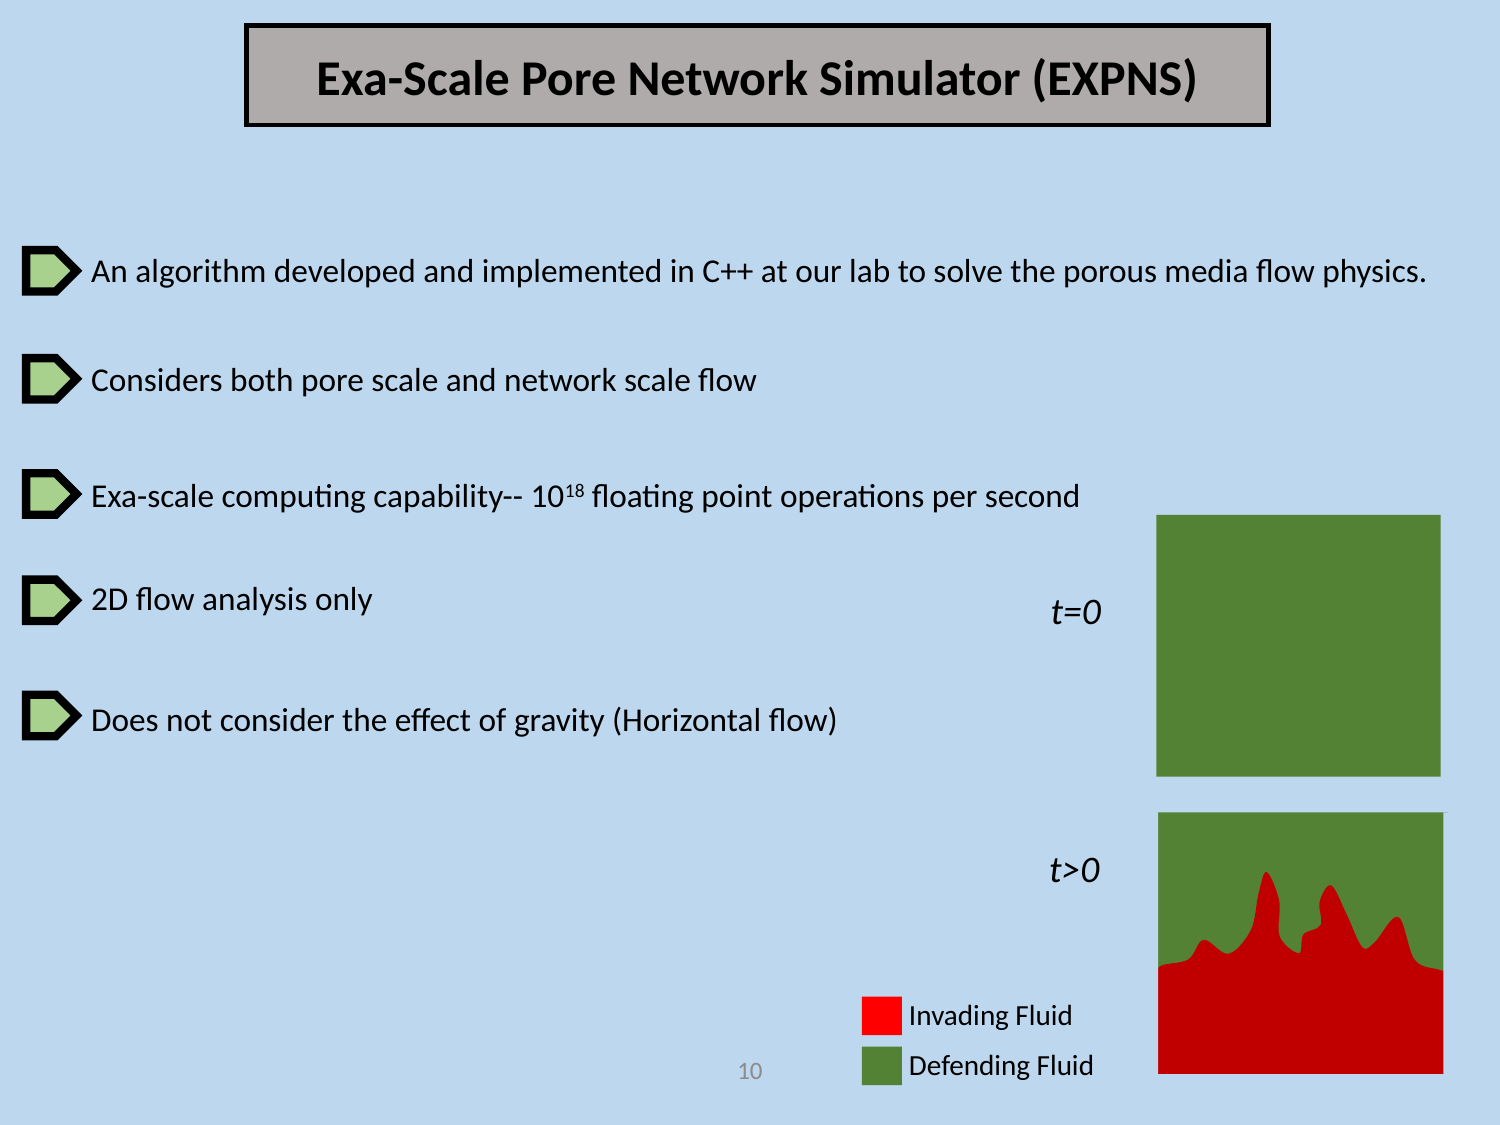

Exa-Scale Pore Network Simulator (EXPNS)
An algorithm developed and implemented in C++ at our lab to solve the porous media flow physics.

Considers both pore scale and network scale flow

Exa-scale computing capability-- 1018 floating point operations per second

2D flow analysis only

t=0
Does not consider the effect of gravity (Horizontal flow)

t>0
Invading Fluid

Defending Fluid
10